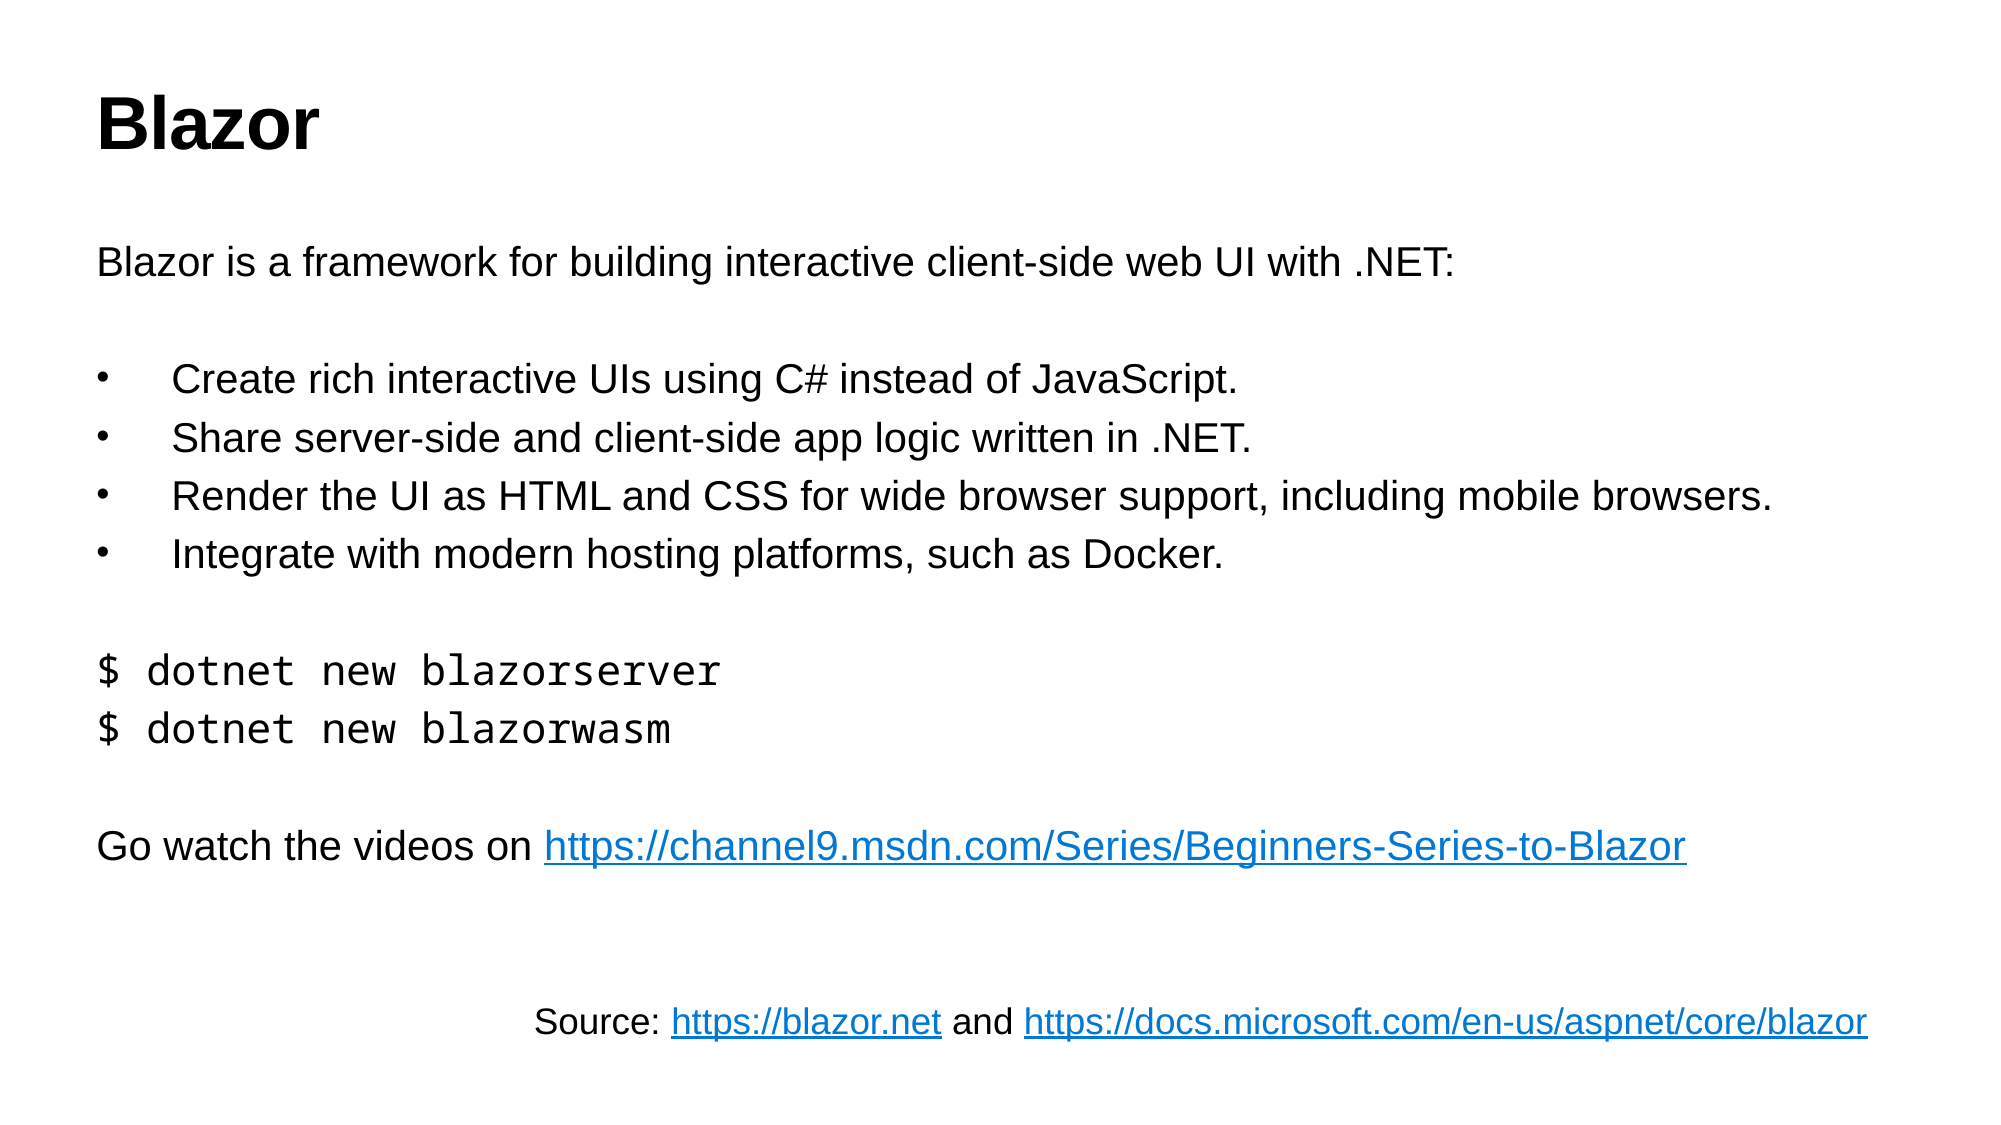

# Blazor
Blazor is a framework for building interactive client-side web UI with .NET:

Create rich interactive UIs using C# instead of JavaScript.
Share server-side and client-side app logic written in .NET.
Render the UI as HTML and CSS for wide browser support, including mobile browsers.
Integrate with modern hosting platforms, such as Docker.

$ dotnet new blazorserver
$ dotnet new blazorwasm

Go watch the videos on https://channel9.msdn.com/Series/Beginners-Series-to-Blazor
Source: https://blazor.net and https://docs.microsoft.com/en-us/aspnet/core/blazor